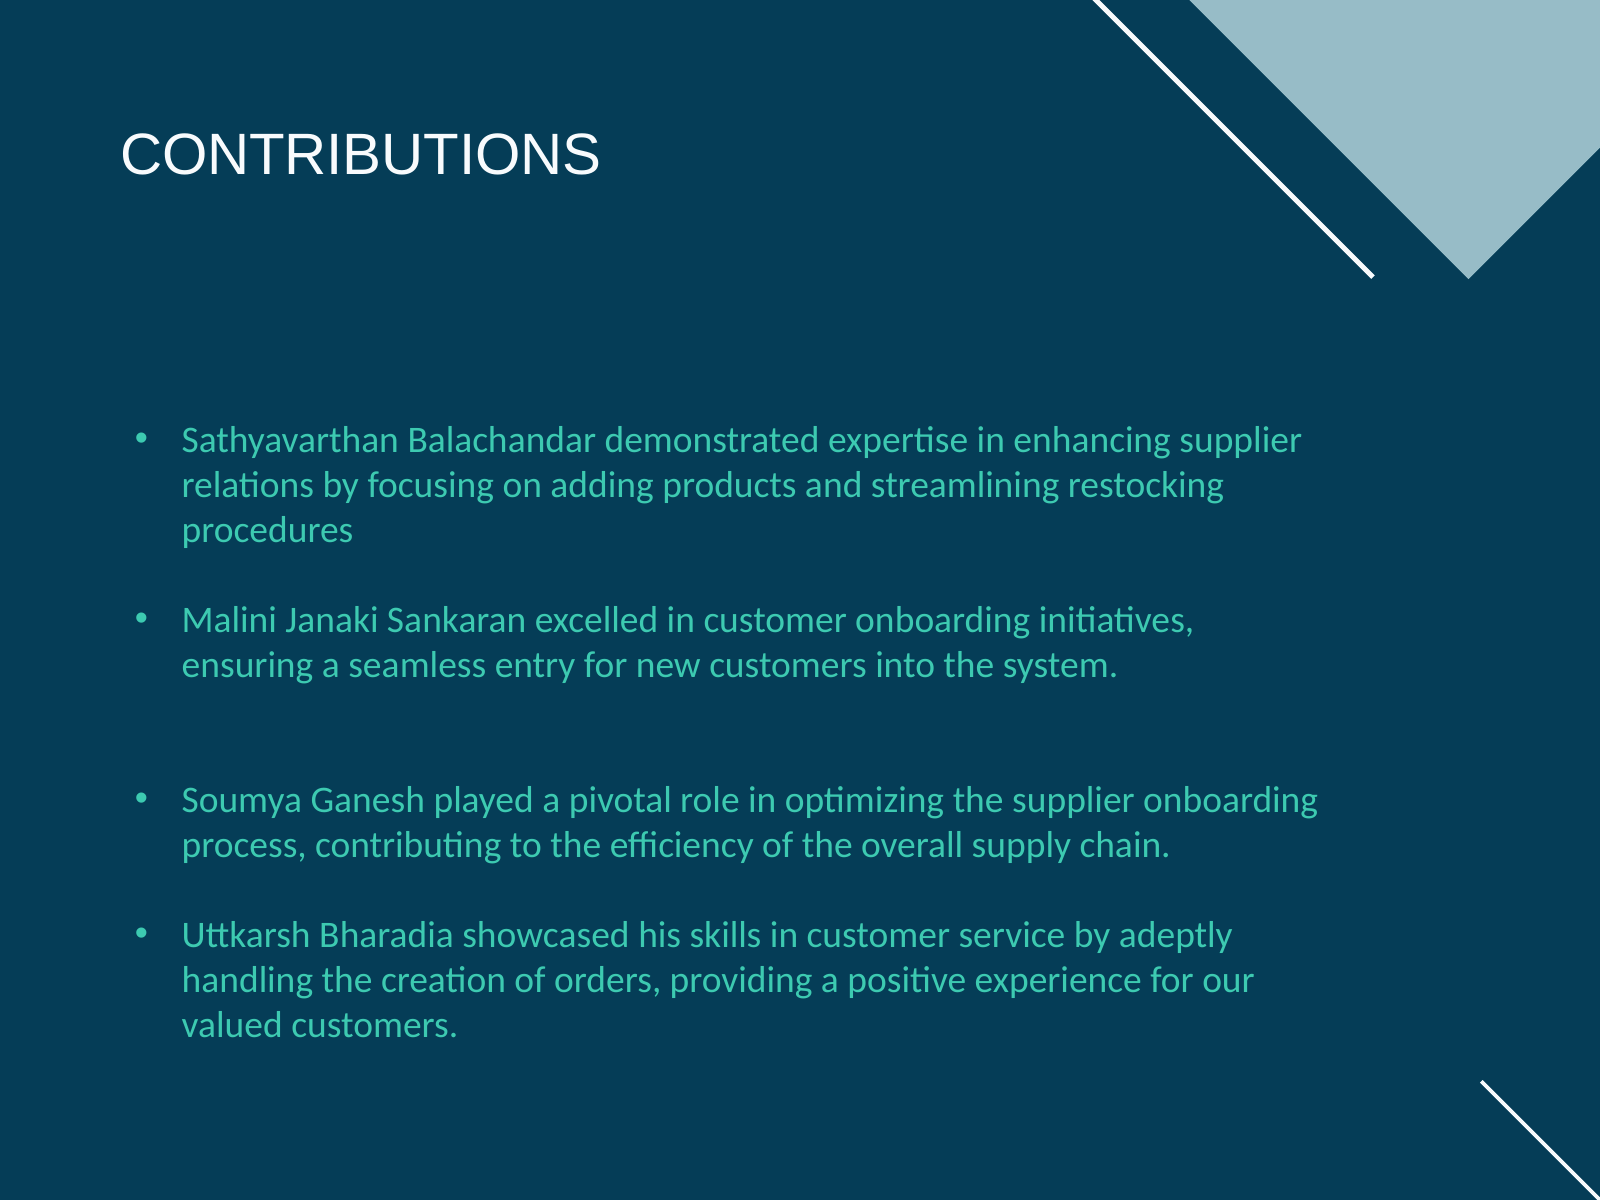

CONTRIBUTIONS

Sathyavarthan Balachandar demonstrated expertise in enhancing supplier relations by focusing on adding products and streamlining restocking procedures

Malini Janaki Sankaran excelled in customer onboarding initiatives, ensuring a seamless entry for new customers into the system.

Soumya Ganesh played a pivotal role in optimizing the supplier onboarding process, contributing to the efficiency of the overall supply chain.

Uttkarsh Bharadia showcased his skills in customer service by adeptly handling the creation of orders, providing a positive experience for our valued customers.